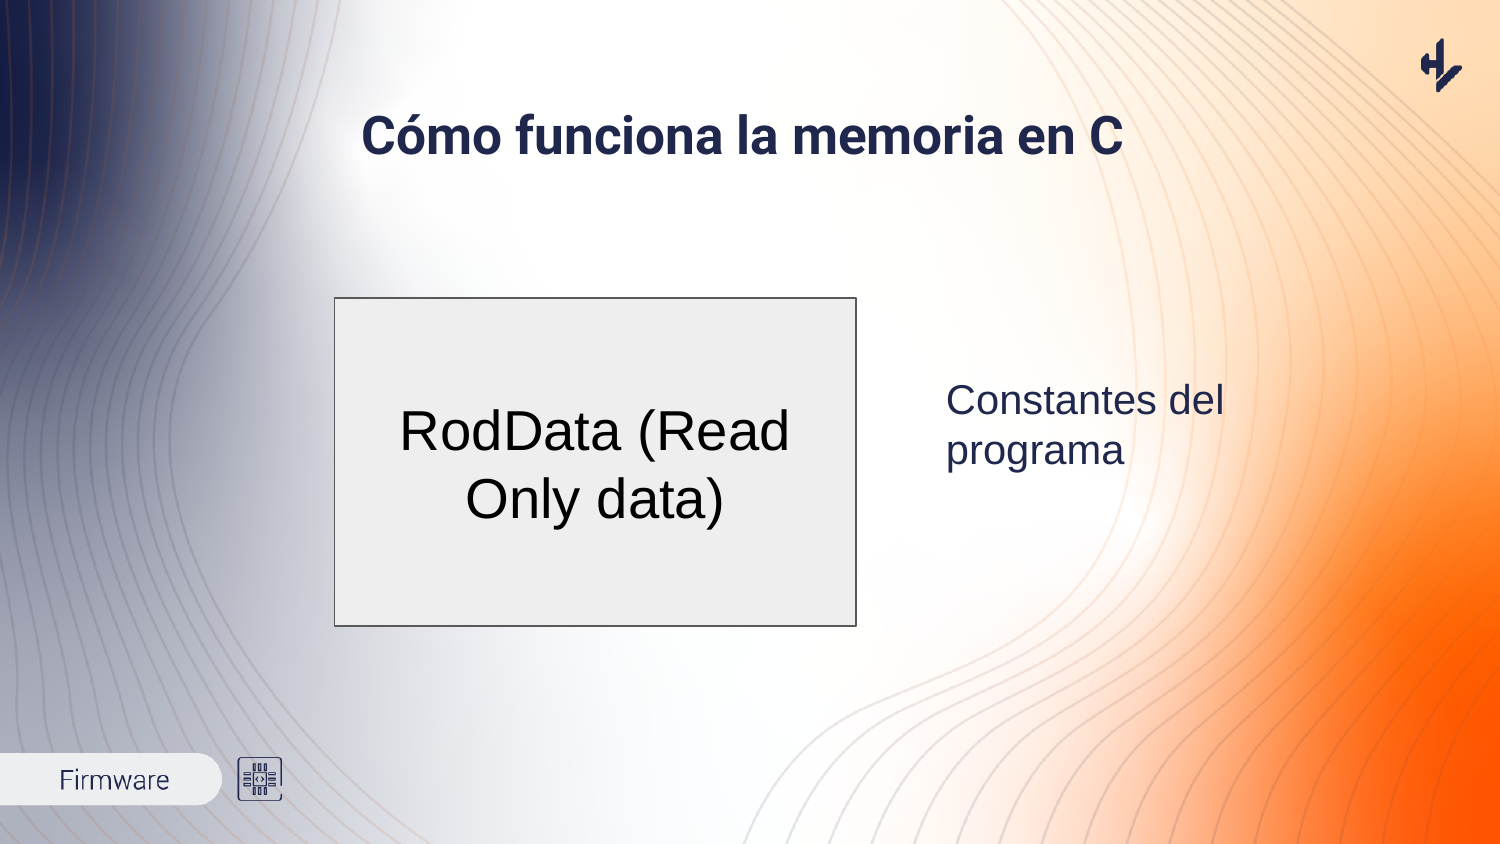

# Cómo funciona la memoria en C
RodData (Read Only data)
Constantes del programa